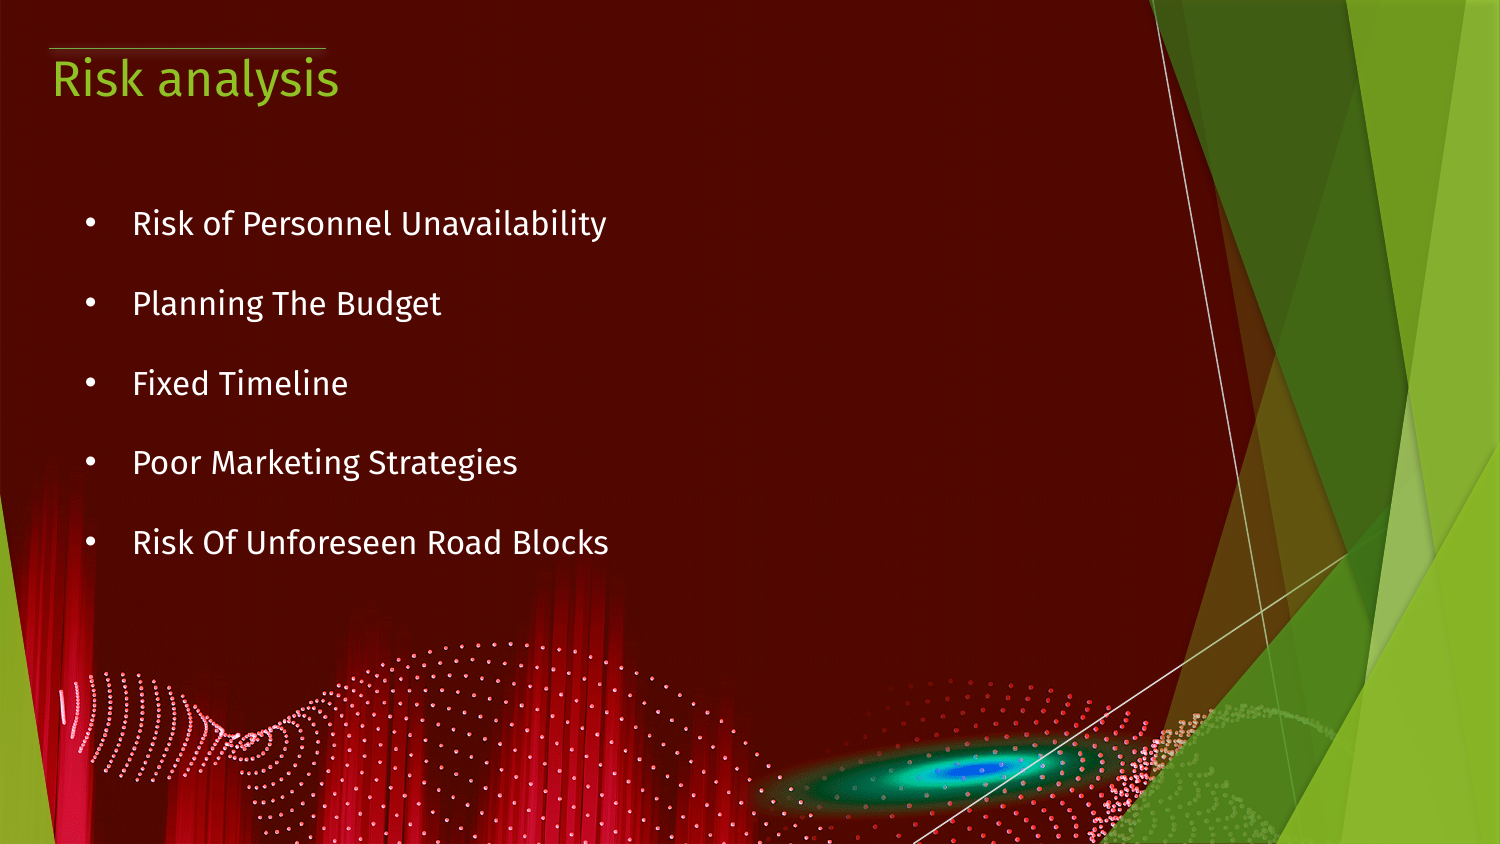

# Risk analysis
Risk of Personnel Unavailability

Planning The Budget

Fixed Timeline

Poor Marketing Strategies

Risk Of Unforeseen Road Blocks